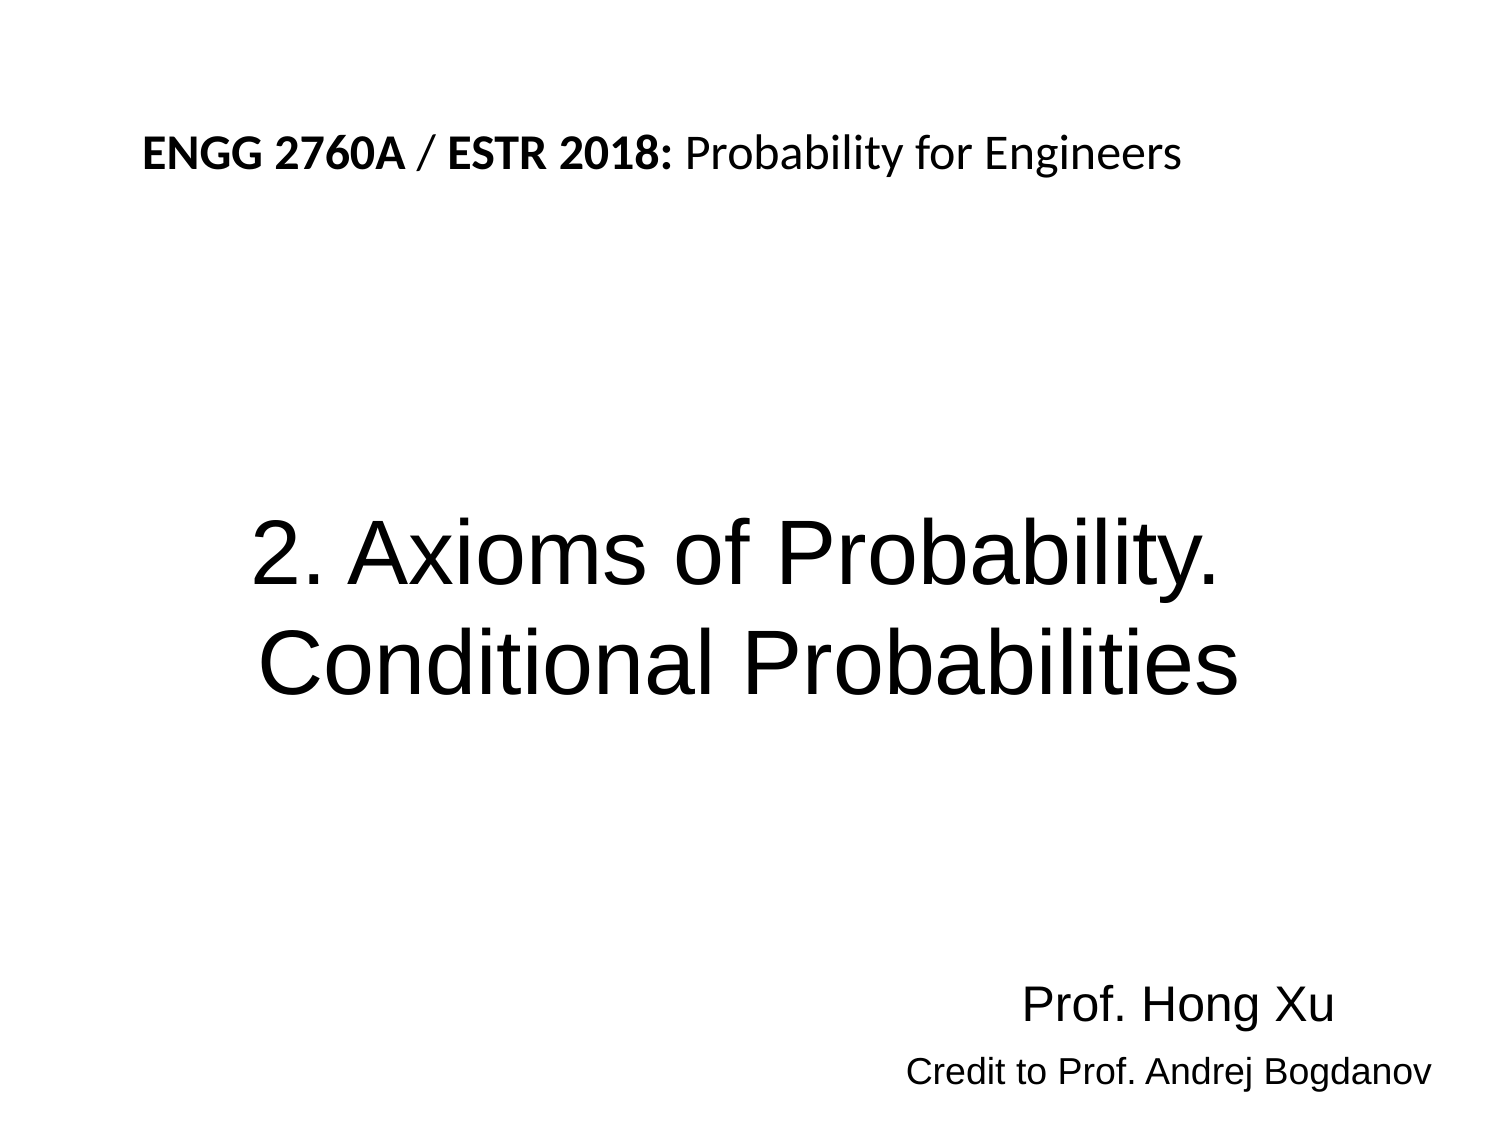

# 2. Axioms of Probability. Conditional Probabilities
Prof. Hong Xu
Credit to Prof. Andrej Bogdanov